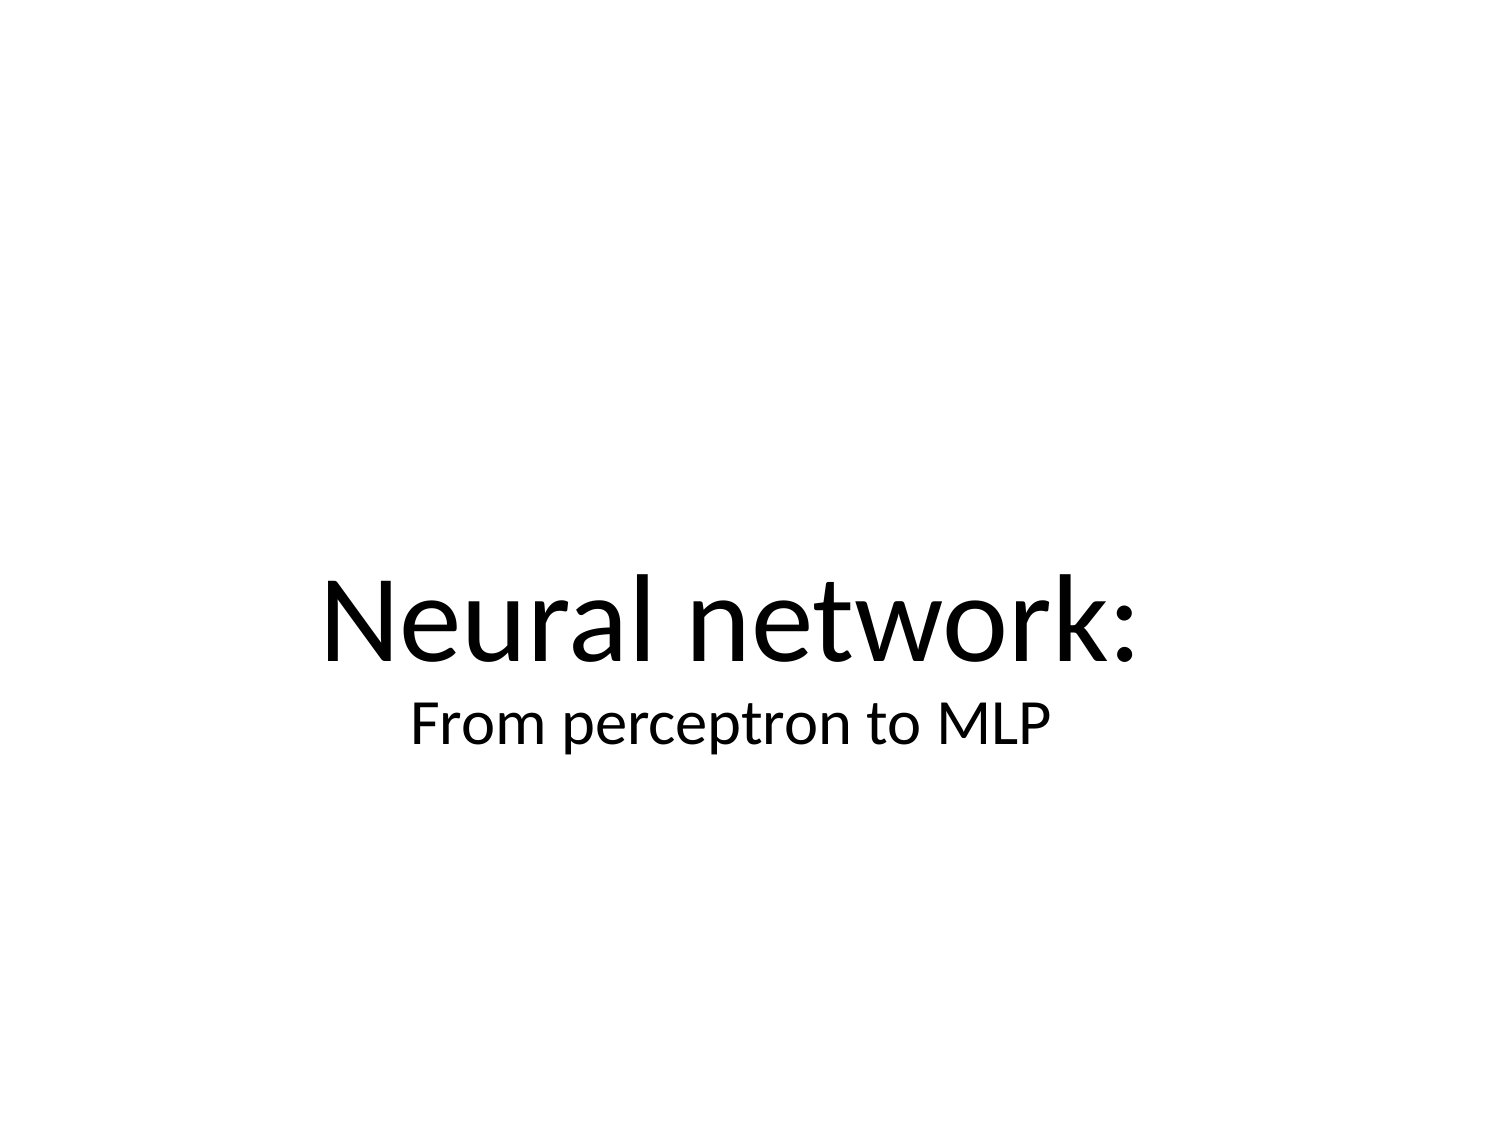

# Neural network: From perceptron to MLP